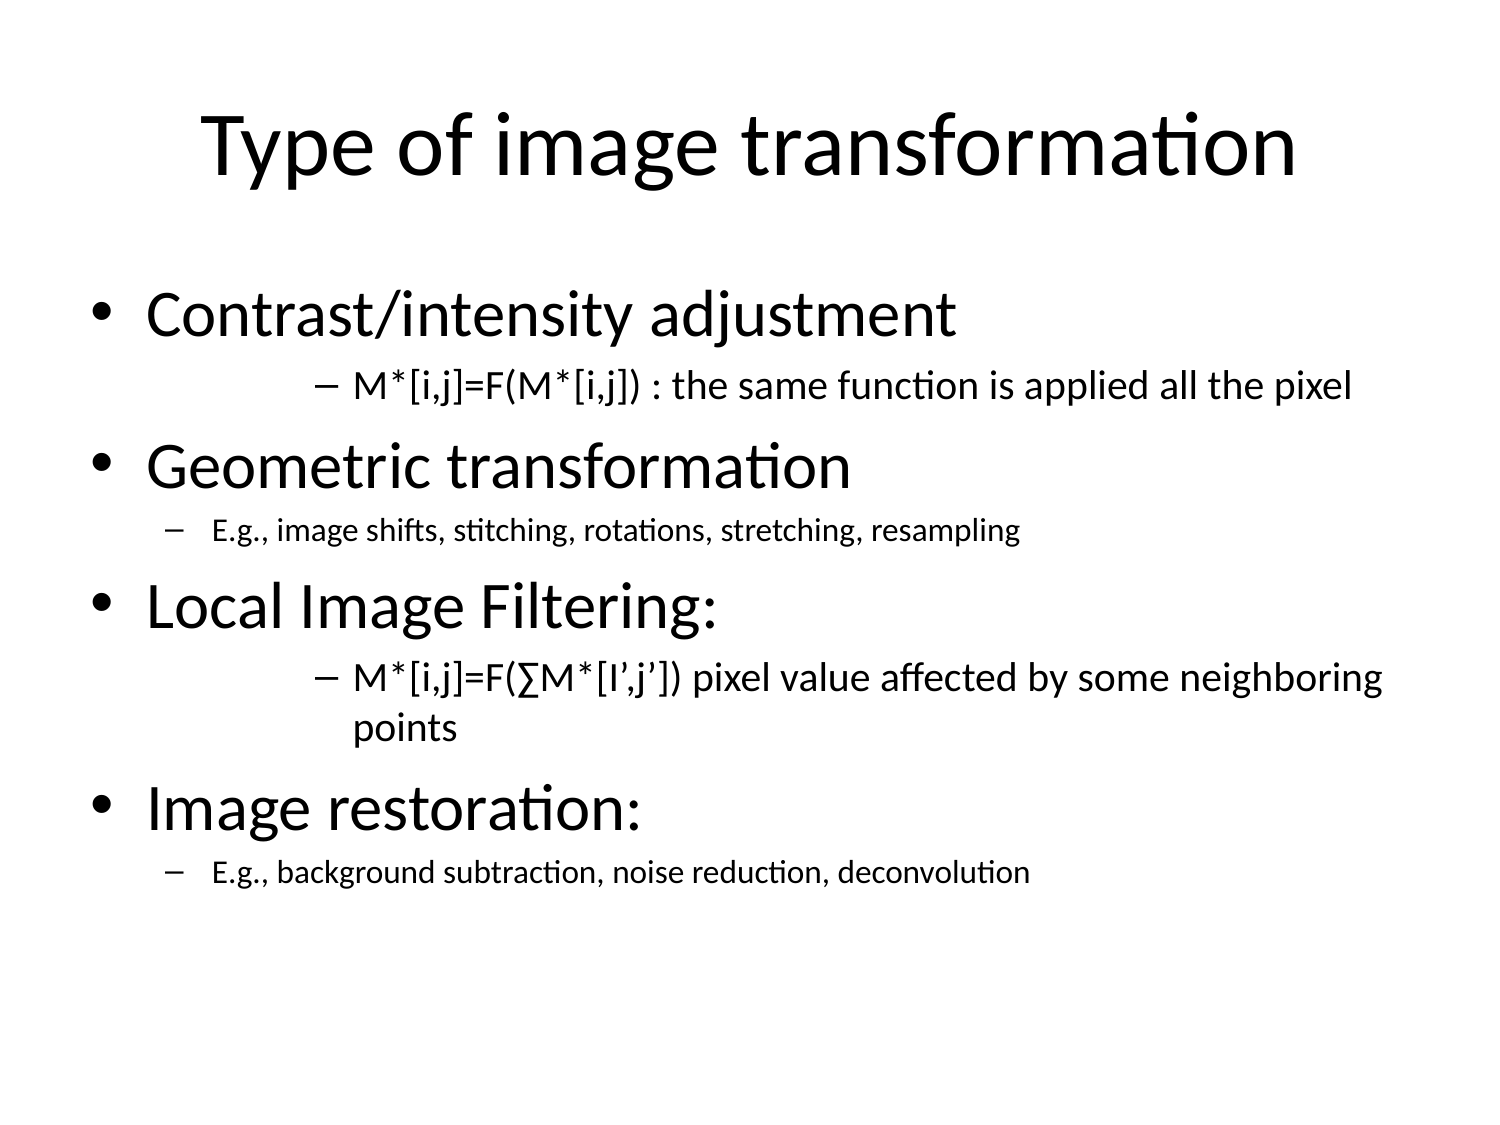

# Type of image transformation
Contrast/intensity adjustment
M*[i,j]=F(M*[i,j]) : the same function is applied all the pixel
Geometric transformation
E.g., image shifts, stitching, rotations, stretching, resampling
Local Image Filtering:
M*[i,j]=F(∑M*[I’,j’]) pixel value affected by some neighboring points
Image restoration:
E.g., background subtraction, noise reduction, deconvolution